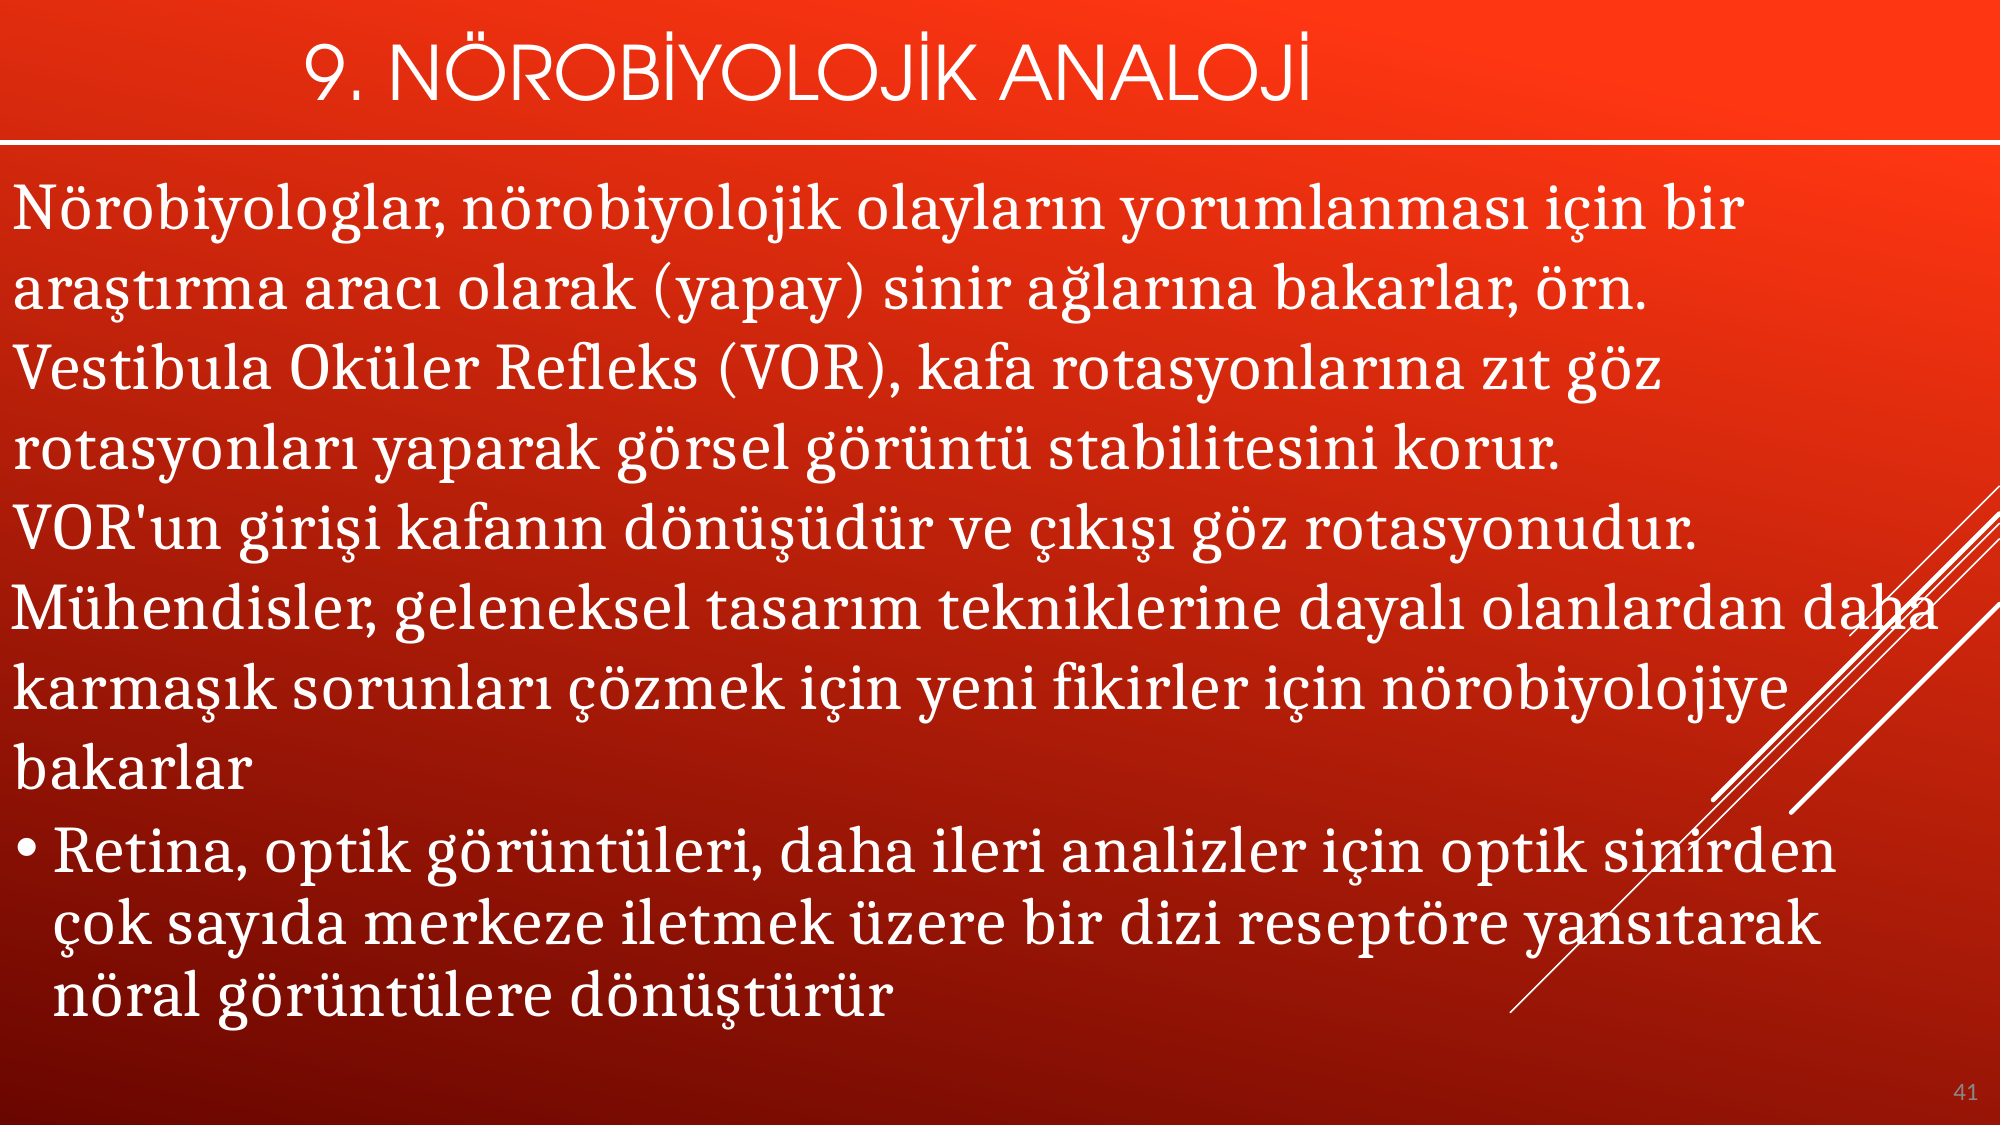

# 9. Nörobiyolojik Analoji

Nörobiyologlar, nörobiyolojik olayların yorumlanması için bir araştırma aracı olarak (yapay) sinir ağlarına bakarlar, örn.
Vestibula Oküler Refleks (VOR), kafa rotasyonlarına zıt göz rotasyonları yaparak görsel görüntü stabilitesini korur.
VOR'un girişi kafanın dönüşüdür ve çıkışı göz rotasyonudur.
Mühendisler, geleneksel tasarım tekniklerine dayalı olanlardan daha karmaşık sorunları çözmek için yeni fikirler için nörobiyolojiye bakarlar
Retina, optik görüntüleri, daha ileri analizler için optik sinirden çok sayıda merkeze iletmek üzere bir dizi reseptöre yansıtarak nöral görüntülere dönüştürür
41